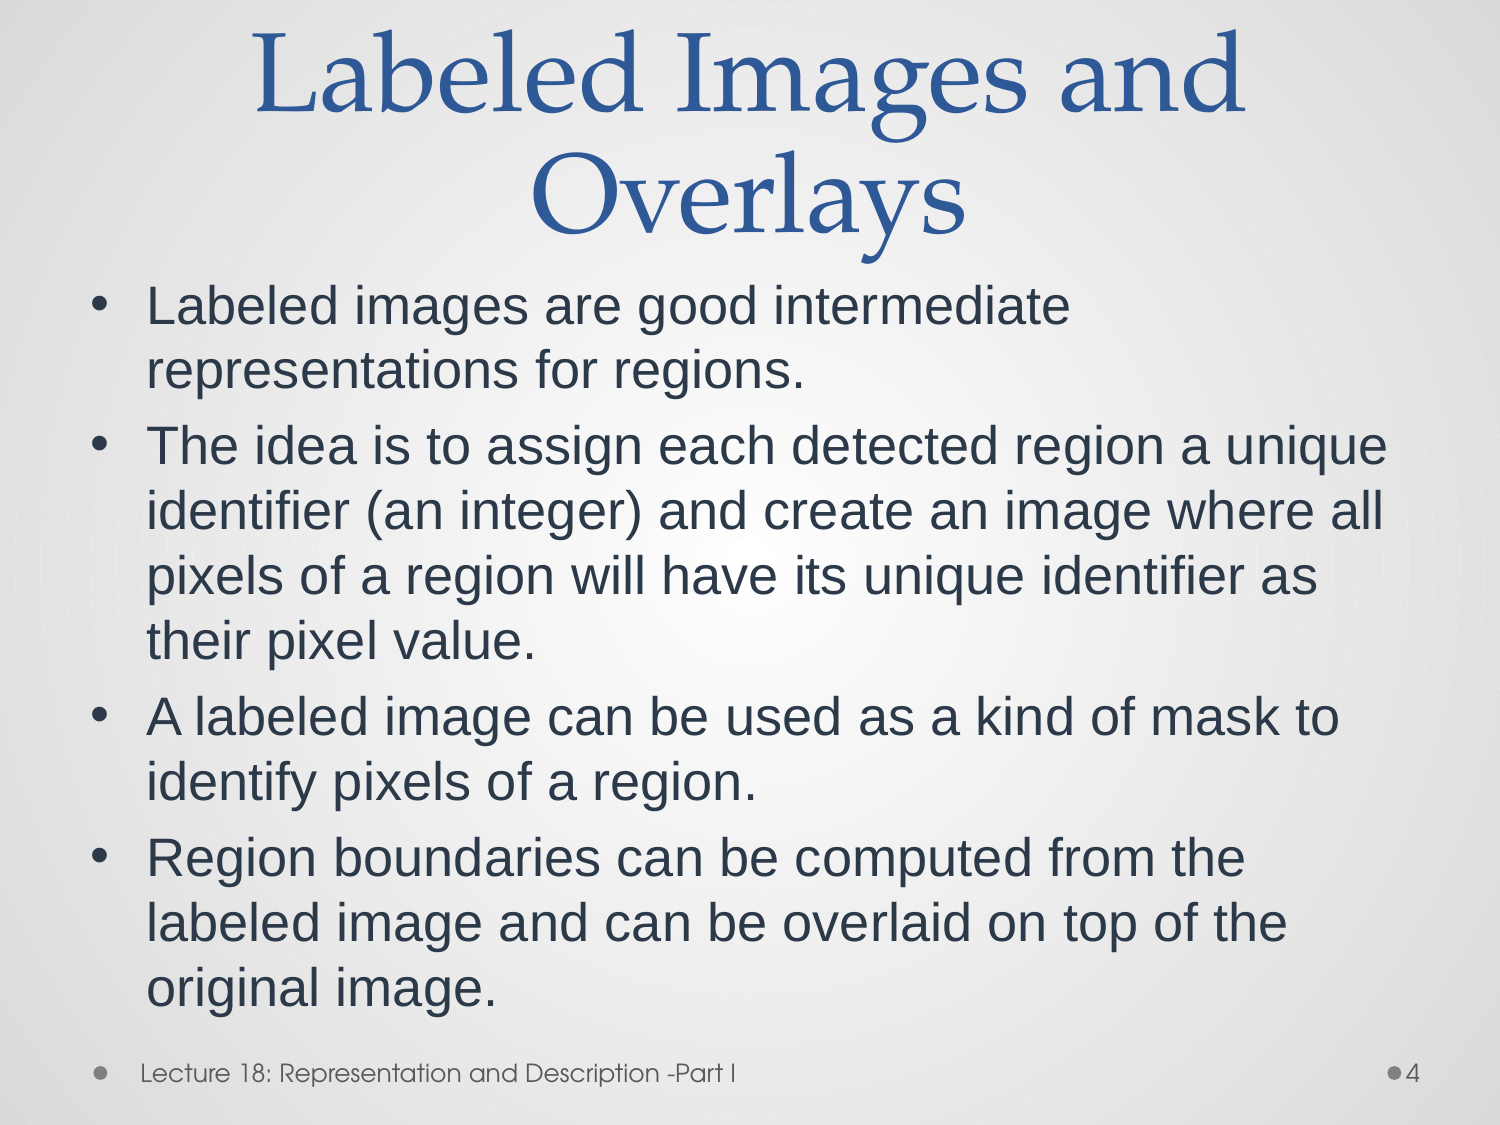

# Labeled Images and Overlays
Labeled images are good intermediate representations for regions.
The idea is to assign each detected region a unique identifier (an integer) and create an image where all pixels of a region will have its unique identifier as their pixel value.
A labeled image can be used as a kind of mask to identify pixels of a region.
Region boundaries can be computed from the labeled image and can be overlaid on top of the original image.

4